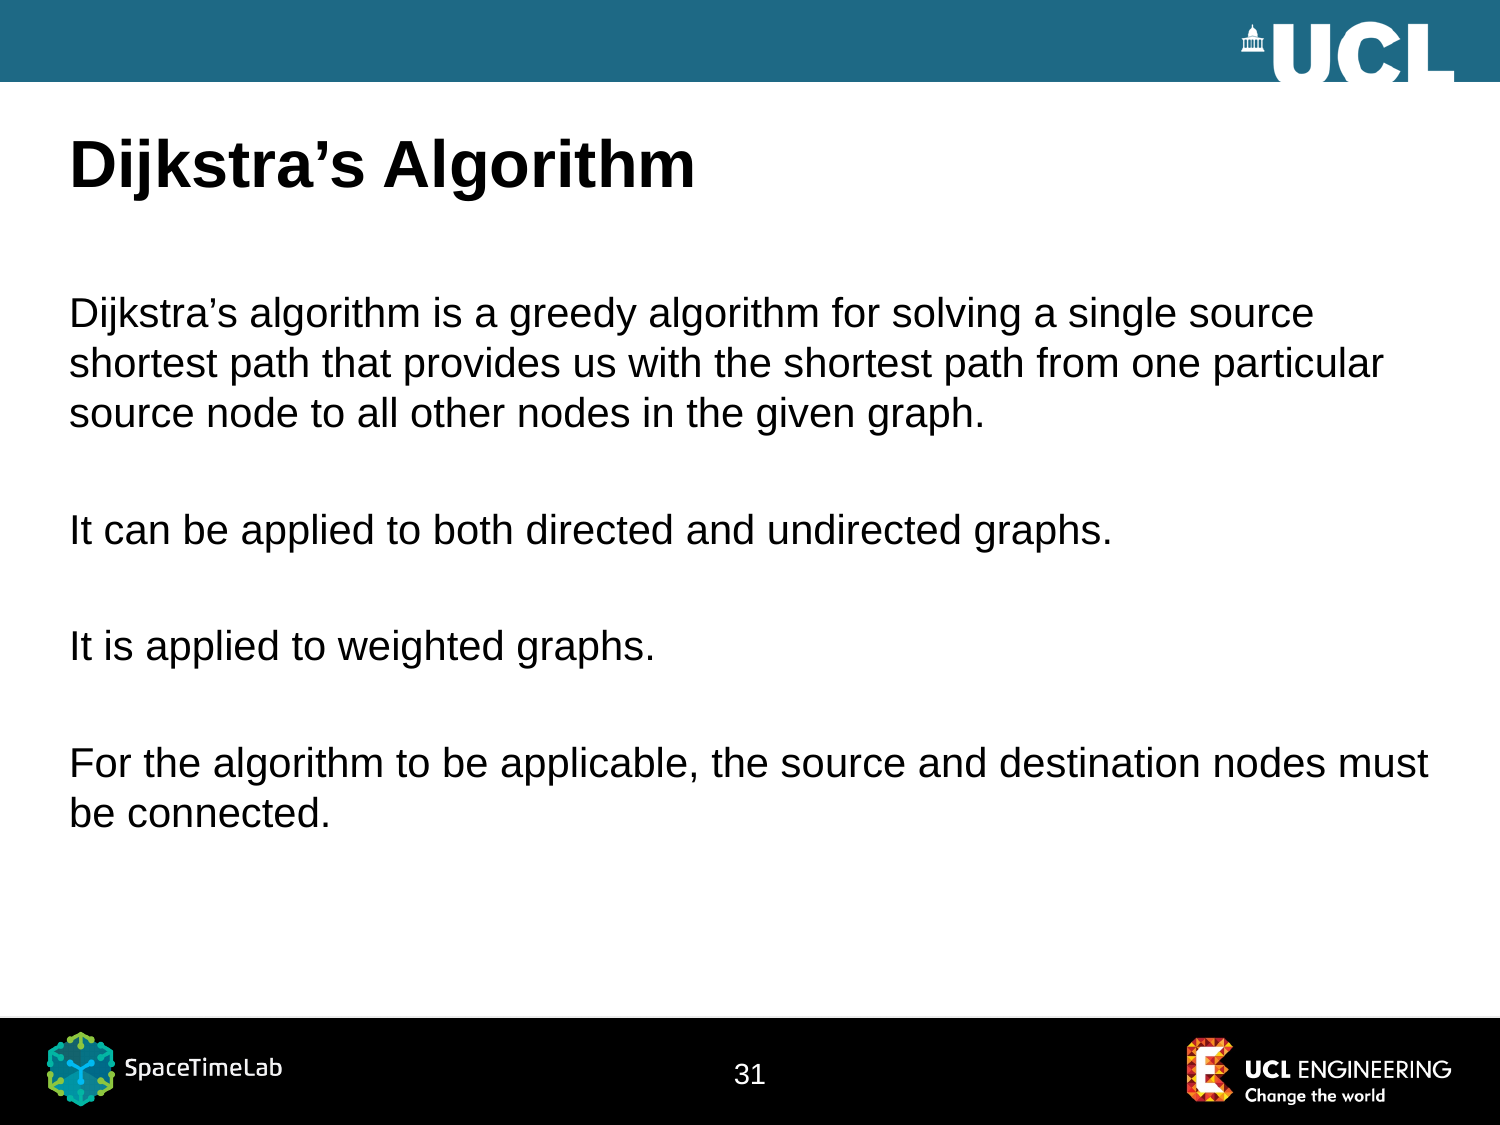

# Dijkstra’s Algorithm

Dijkstra’s algorithm is a greedy algorithm for solving a single source shortest path that provides us with the shortest path from one particular source node to all other nodes in the given graph.

It can be applied to both directed and undirected graphs.

It is applied to weighted graphs.

For the algorithm to be applicable, the source and destination nodes must be connected.
32